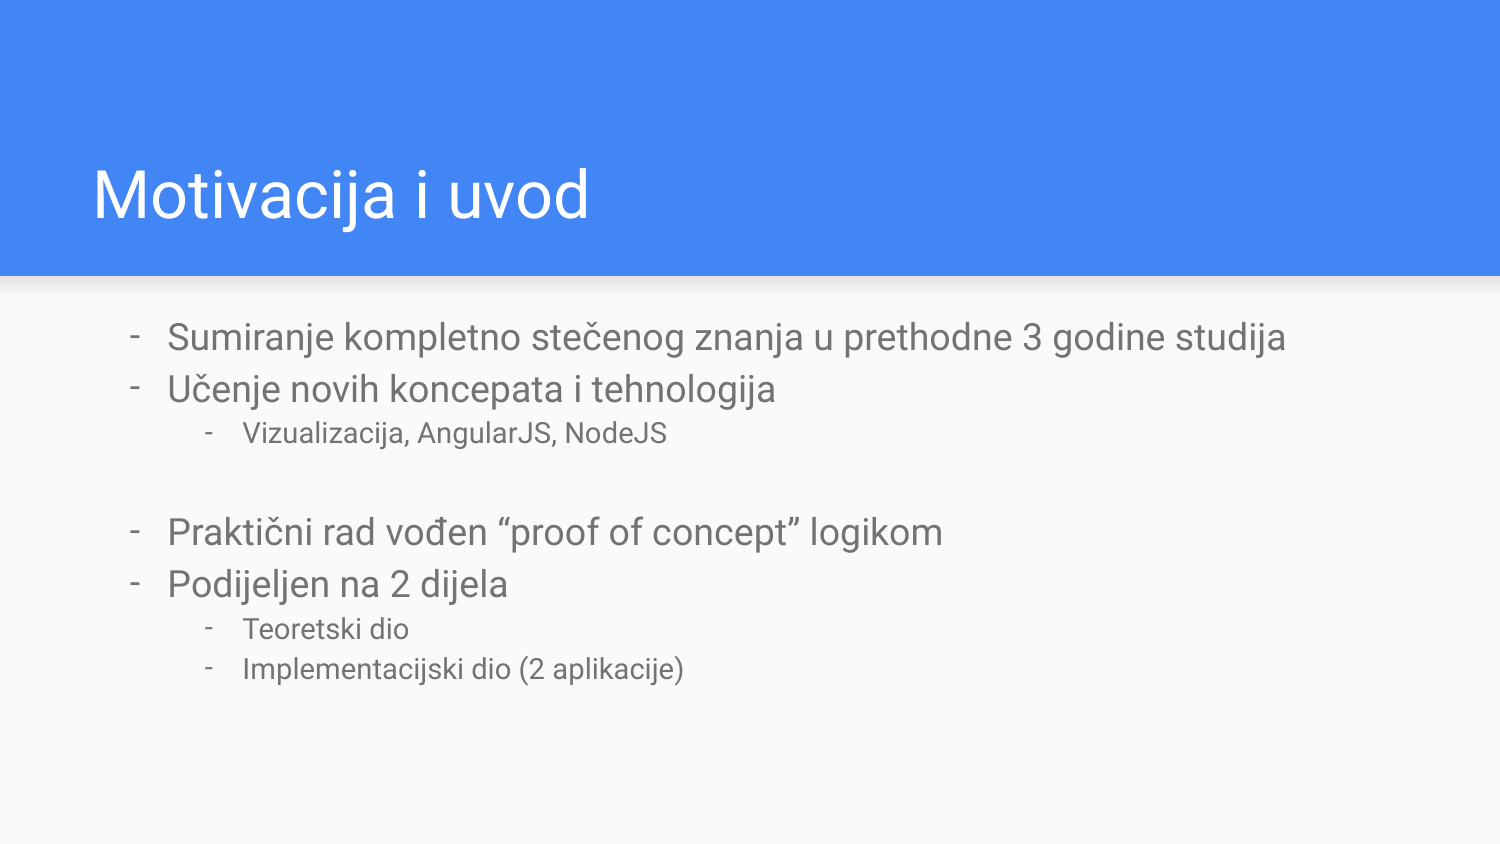

# Motivacija i uvod
Sumiranje kompletno stečenog znanja u prethodne 3 godine studija
Učenje novih koncepata i tehnologija
Vizualizacija, AngularJS, NodeJS

Praktični rad vođen “proof of concept” logikom
Podijeljen na 2 dijela
Teoretski dio
Implementacijski dio (2 aplikacije)